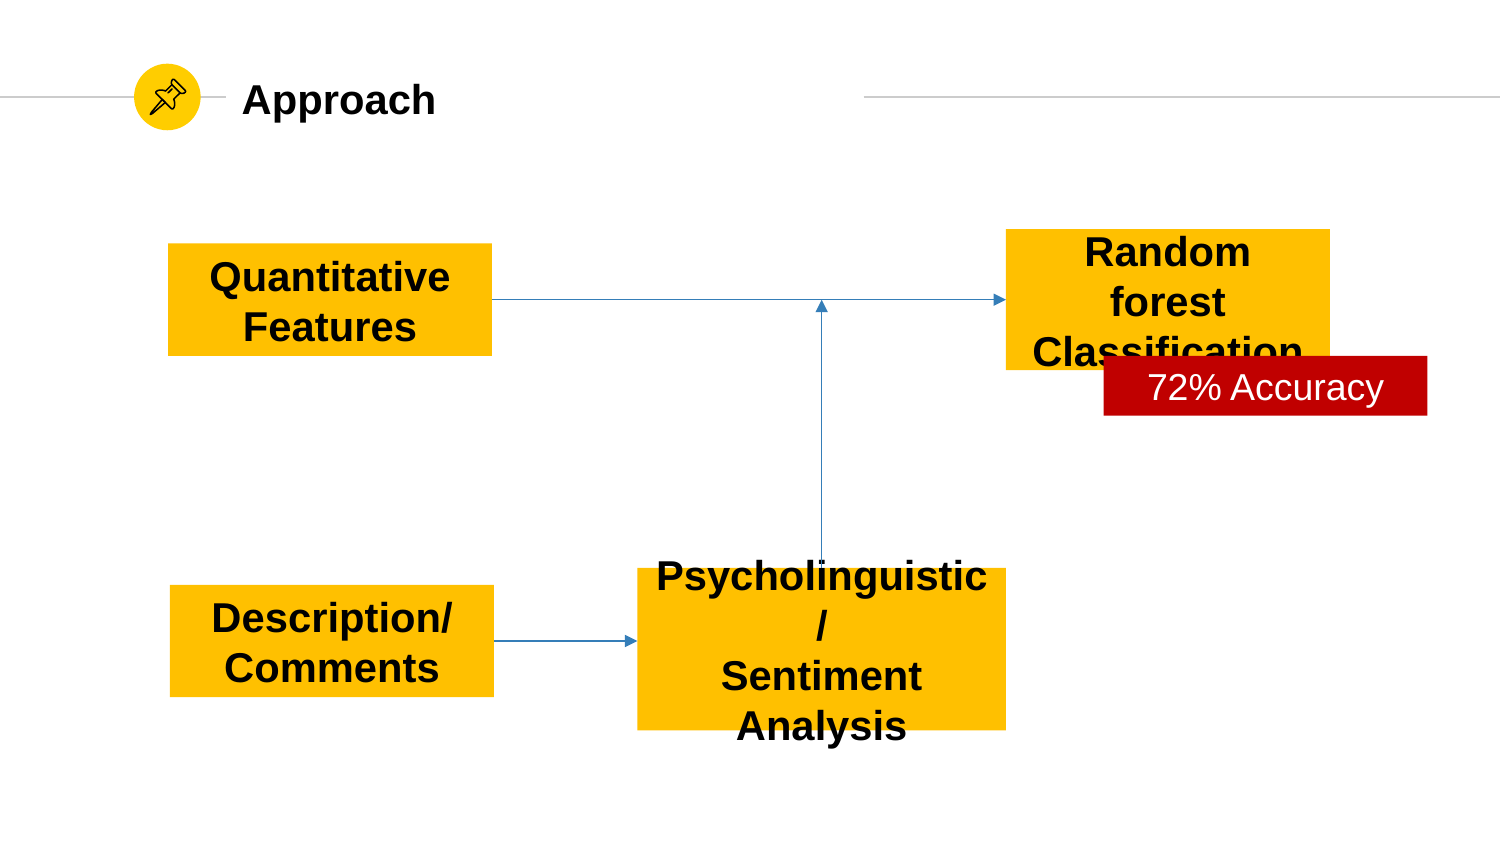

# Approach

Random forest Classification
Quantitative
Features
72% Accuracy
Psycholinguistic/
Sentiment Analysis
Description/ Comments